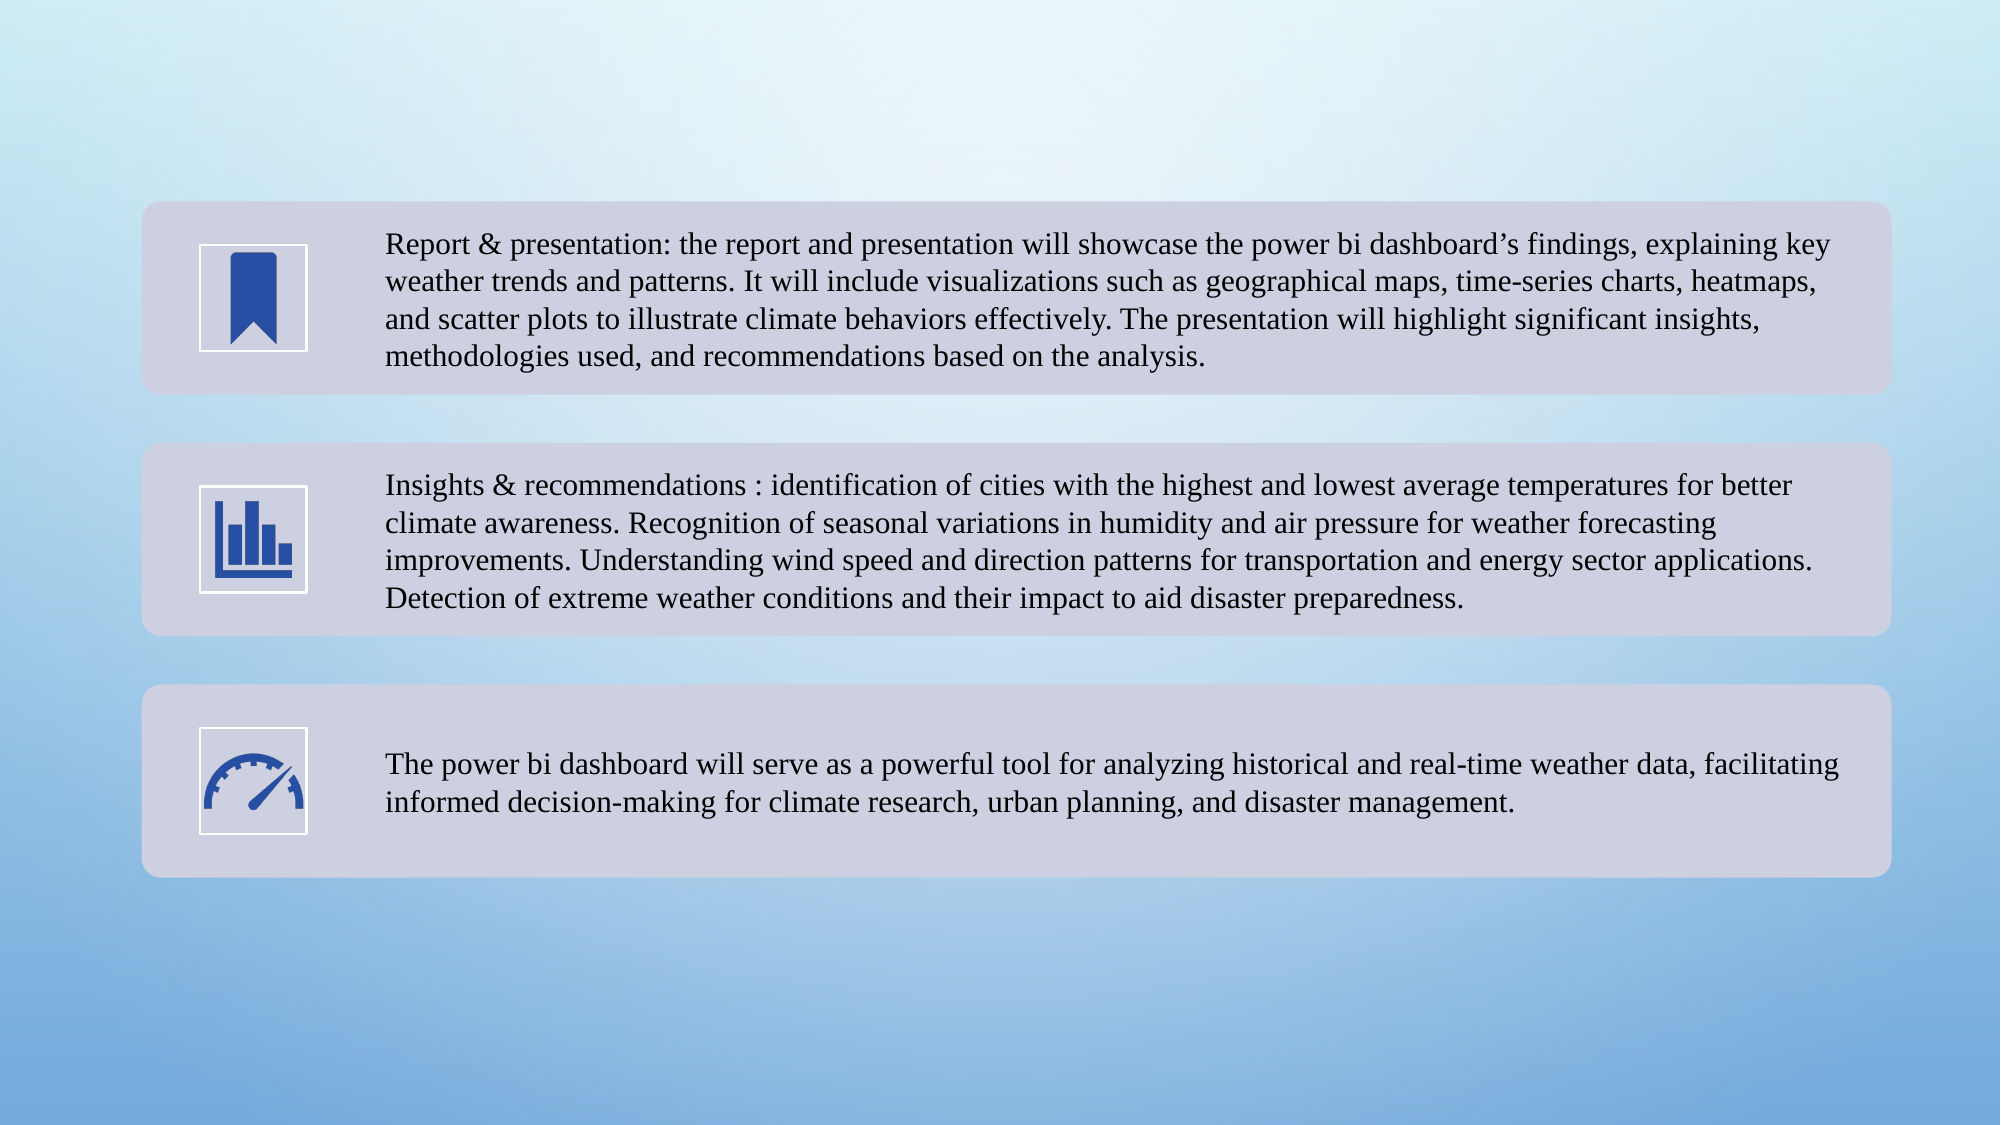

Report & presentation: the report and presentation will showcase the power bi dashboard’s findings, explaining key weather trends and patterns. It will include visualizations such as geographical maps, time-series charts, heatmaps, and scatter plots to illustrate climate behaviors effectively. The presentation will highlight significant insights, methodologies used, and recommendations based on the analysis.
Insights & recommendations : identification of cities with the highest and lowest average temperatures for better climate awareness. Recognition of seasonal variations in humidity and air pressure for weather forecasting improvements. Understanding wind speed and direction patterns for transportation and energy sector applications. Detection of extreme weather conditions and their impact to aid disaster preparedness.
The power bi dashboard will serve as a powerful tool for analyzing historical and real-time weather data, facilitating informed decision-making for climate research, urban planning, and disaster management.